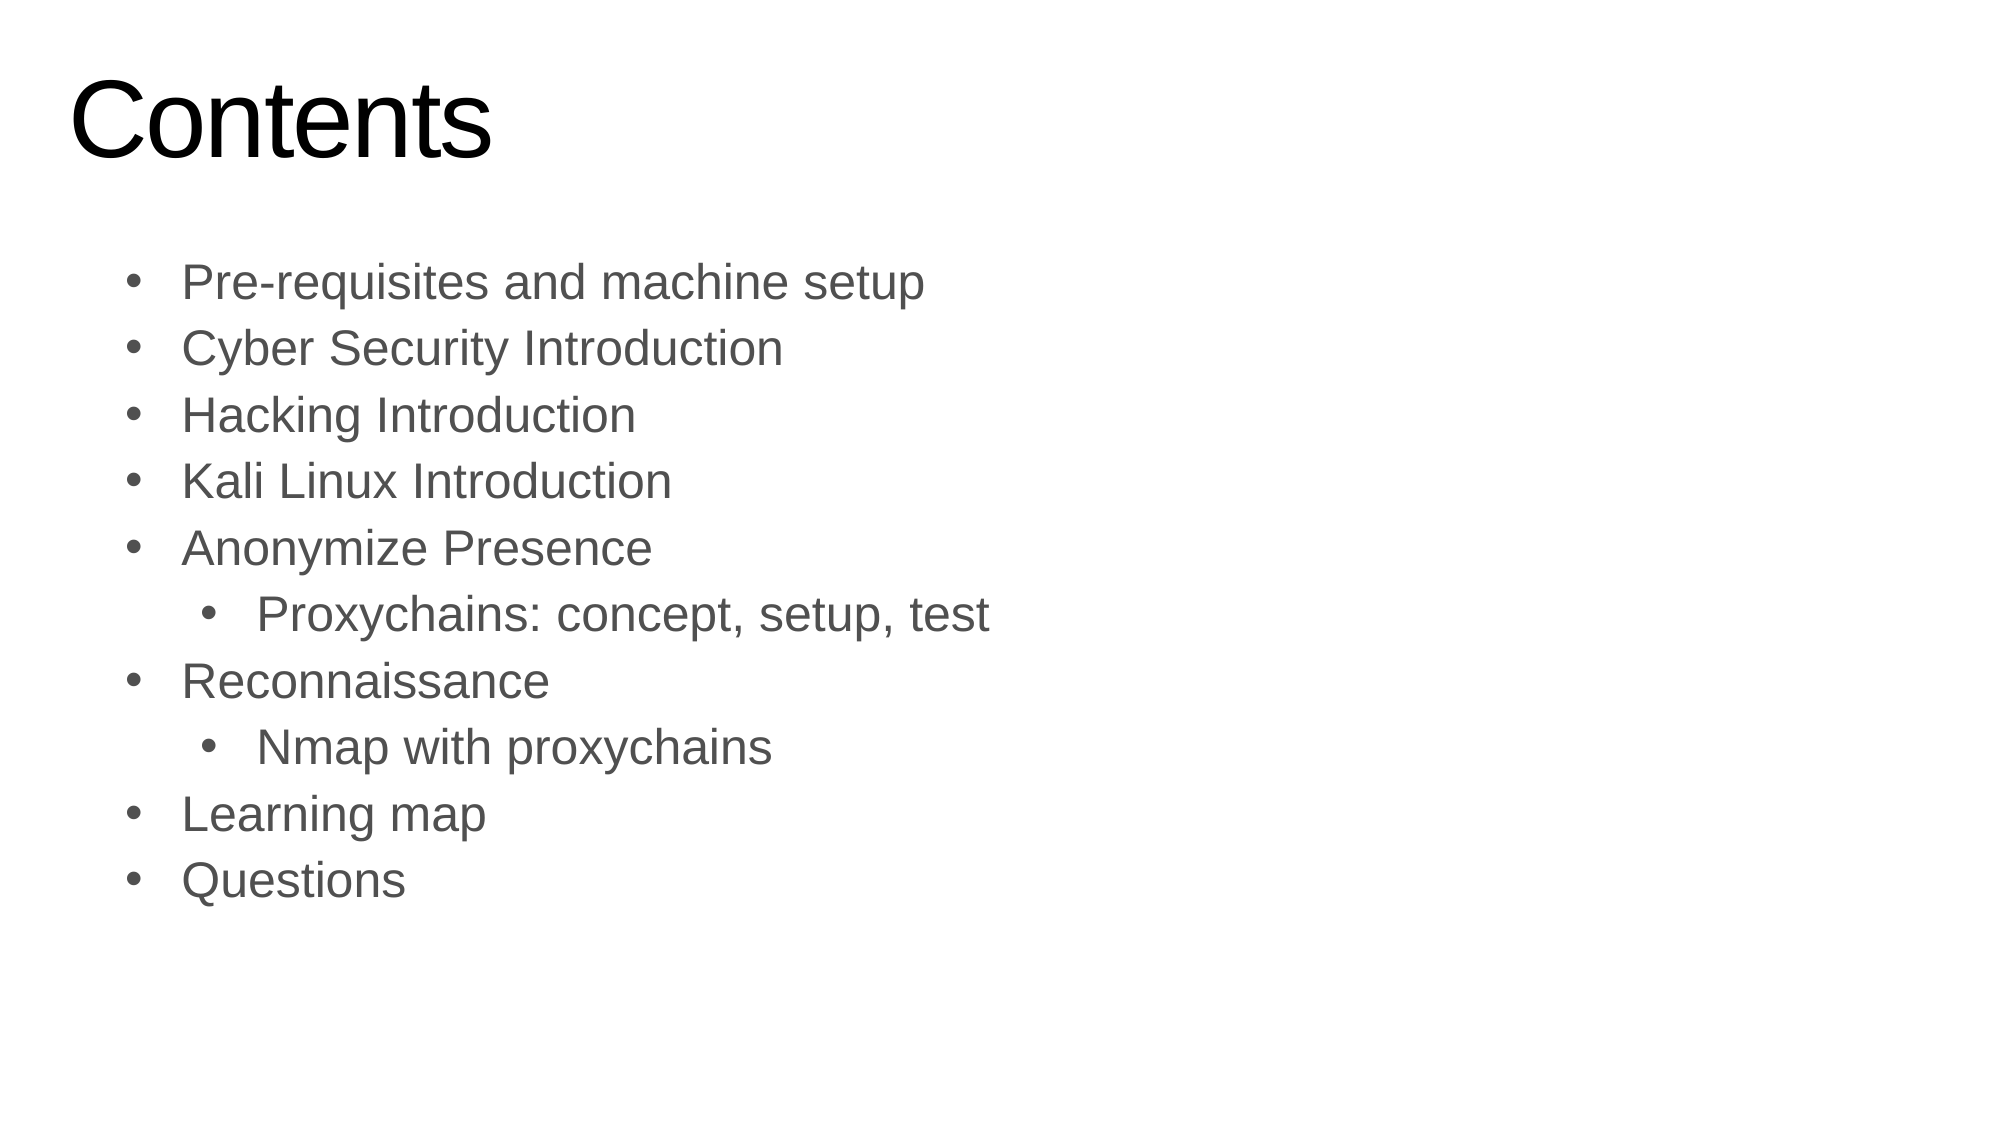

# Contents
Pre-requisites and machine setup
Cyber Security Introduction
Hacking Introduction
Kali Linux Introduction
Anonymize Presence
Proxychains: concept, setup, test
Reconnaissance
Nmap with proxychains
Learning map
Questions